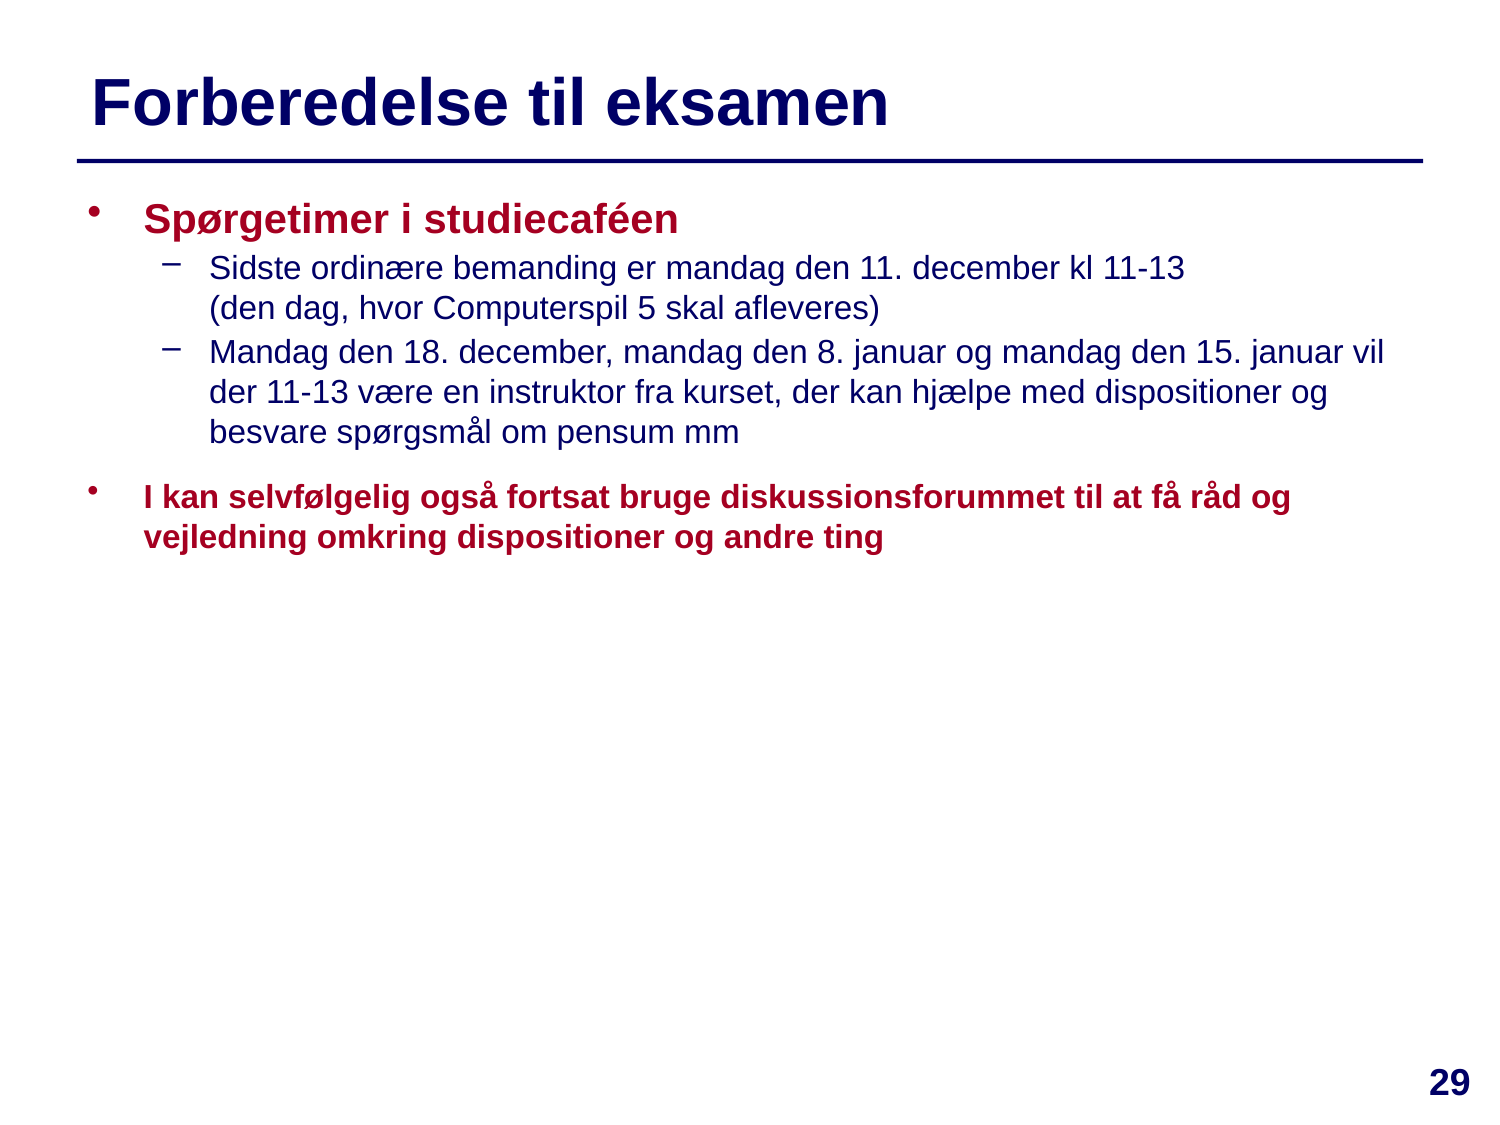

# Forberedelse til eksamen
Spørgetimer i studiecaféen
Sidste ordinære bemanding er mandag den 11. december kl 11-13
(den dag, hvor Computerspil 5 skal afleveres)
Mandag den 18. december, mandag den 8. januar og mandag den 15. januar vil der 11-13 være en instruktor fra kurset, der kan hjælpe med dispositioner og besvare spørgsmål om pensum mm
I kan selvfølgelig også fortsat bruge diskussionsforummet til at få råd og vejledning omkring dispositioner og andre ting

29